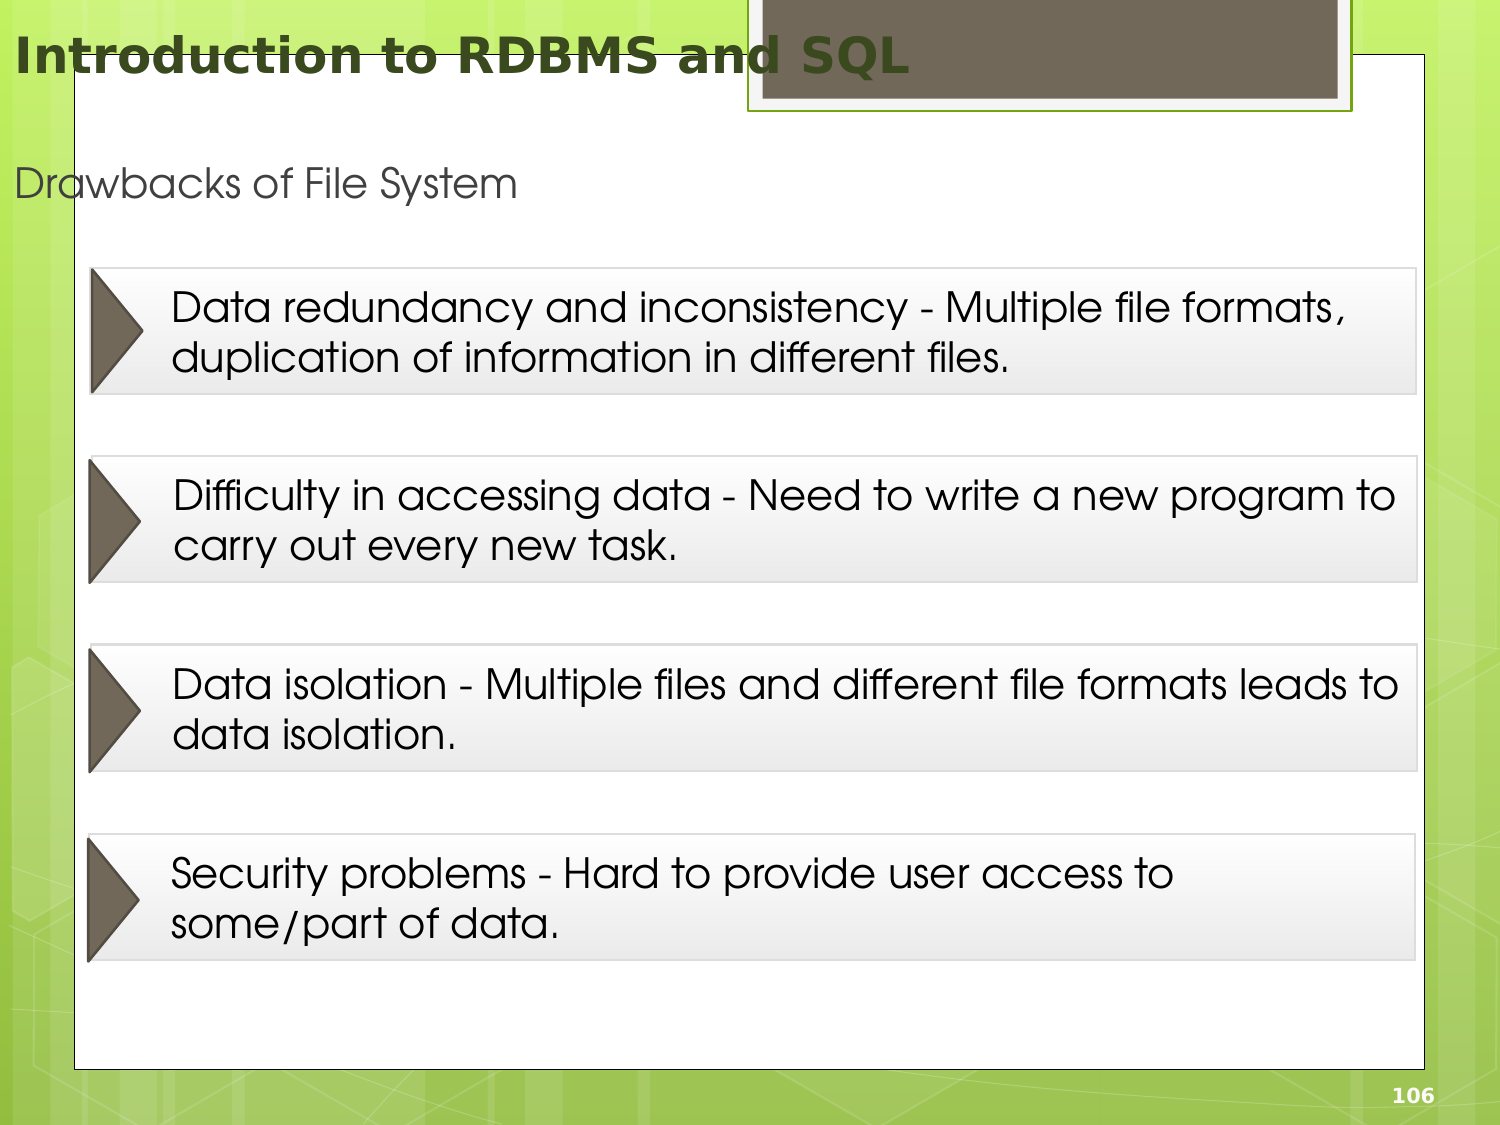

Introduction to RDBMS and SQL
Drawbacks of File System
Data redundancy and inconsistency - Multiple file formats, duplication of information in different files.

Difficulty in accessing data - Need to write a new program to carry out every new task.

Data isolation - Multiple files and different file formats leads to data isolation.

Security problems - Hard to provide user access to some/part of data.